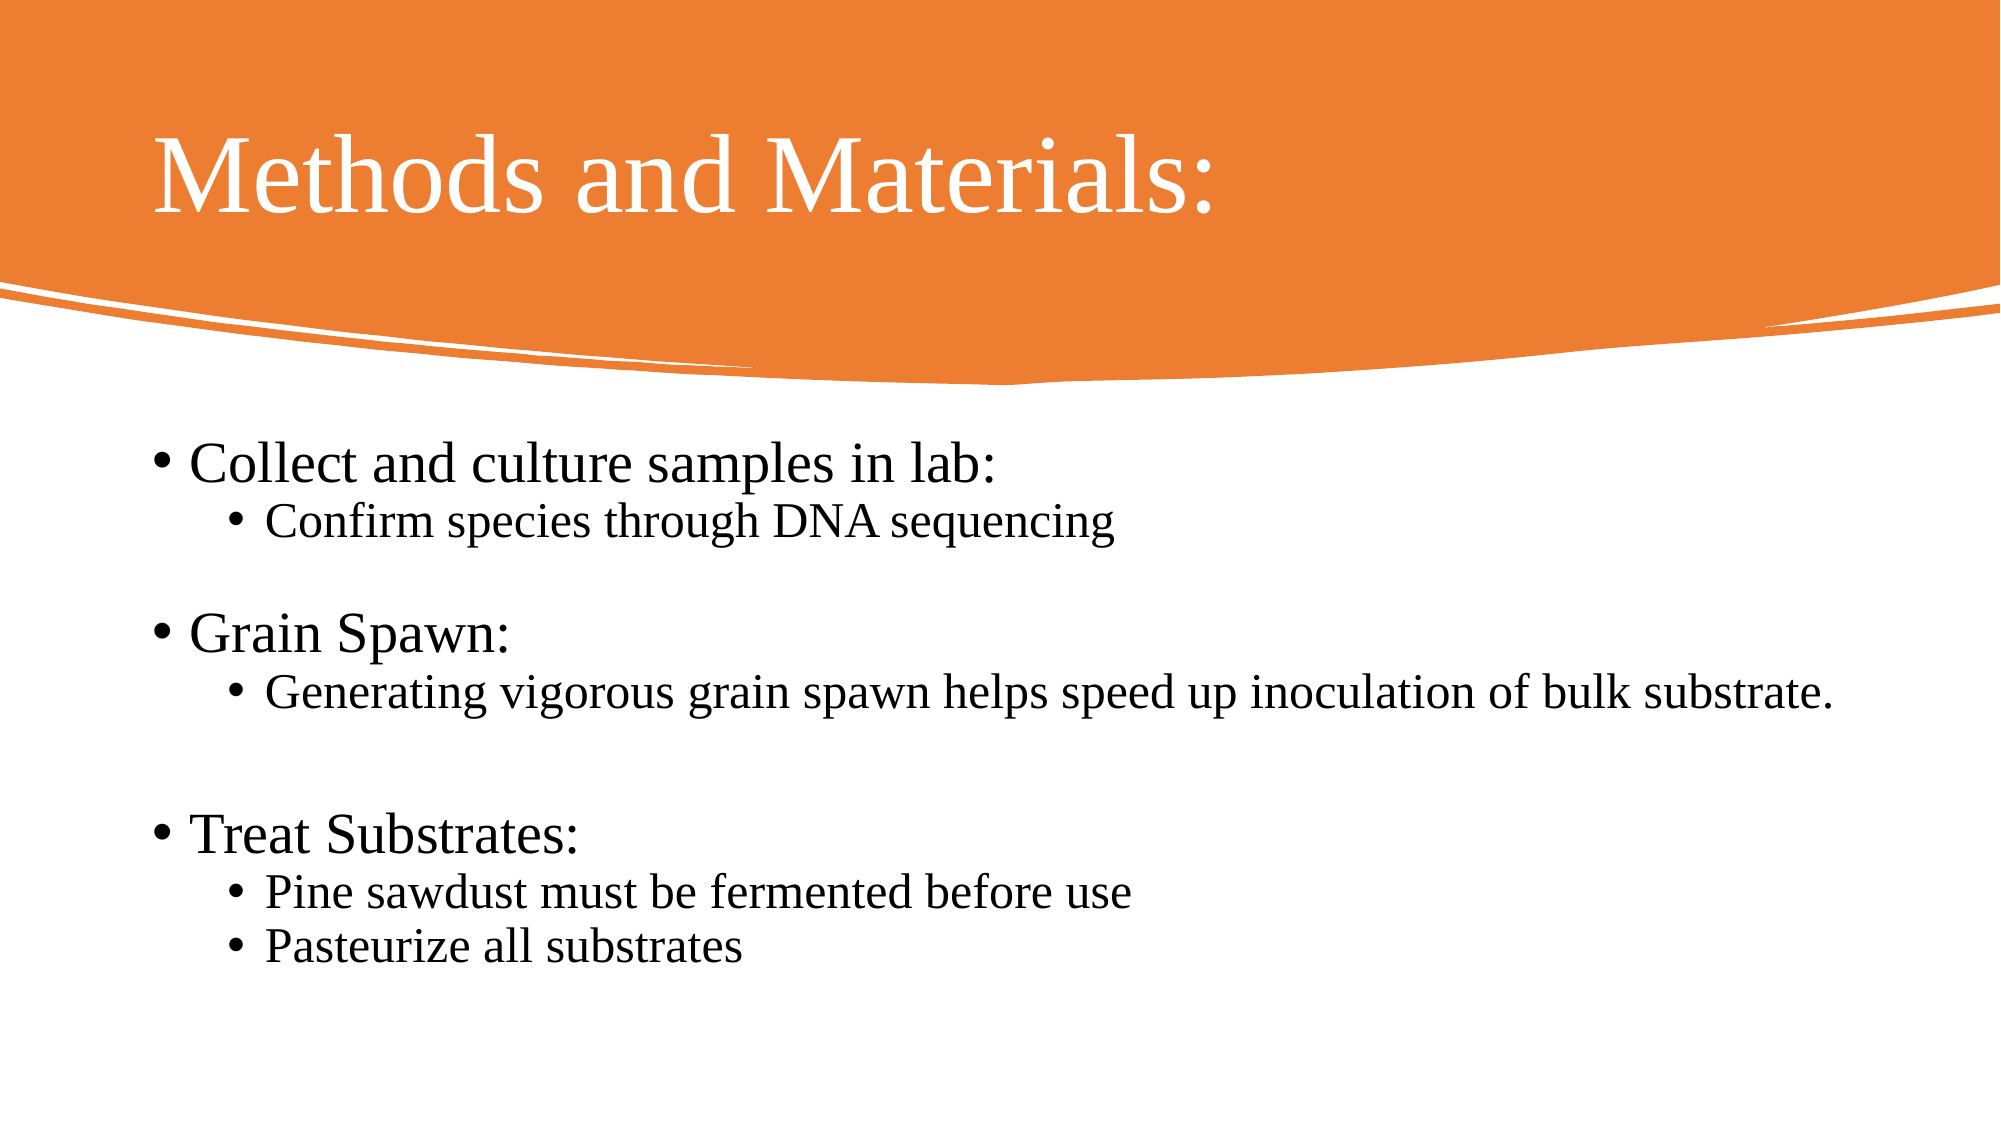

# Methods and Materials:
Collect and culture samples in lab:
Confirm species through DNA sequencing

Grain Spawn:
Generating vigorous grain spawn helps speed up inoculation of bulk substrate.

Treat Substrates:
Pine sawdust must be fermented before use
Pasteurize all substrates

13